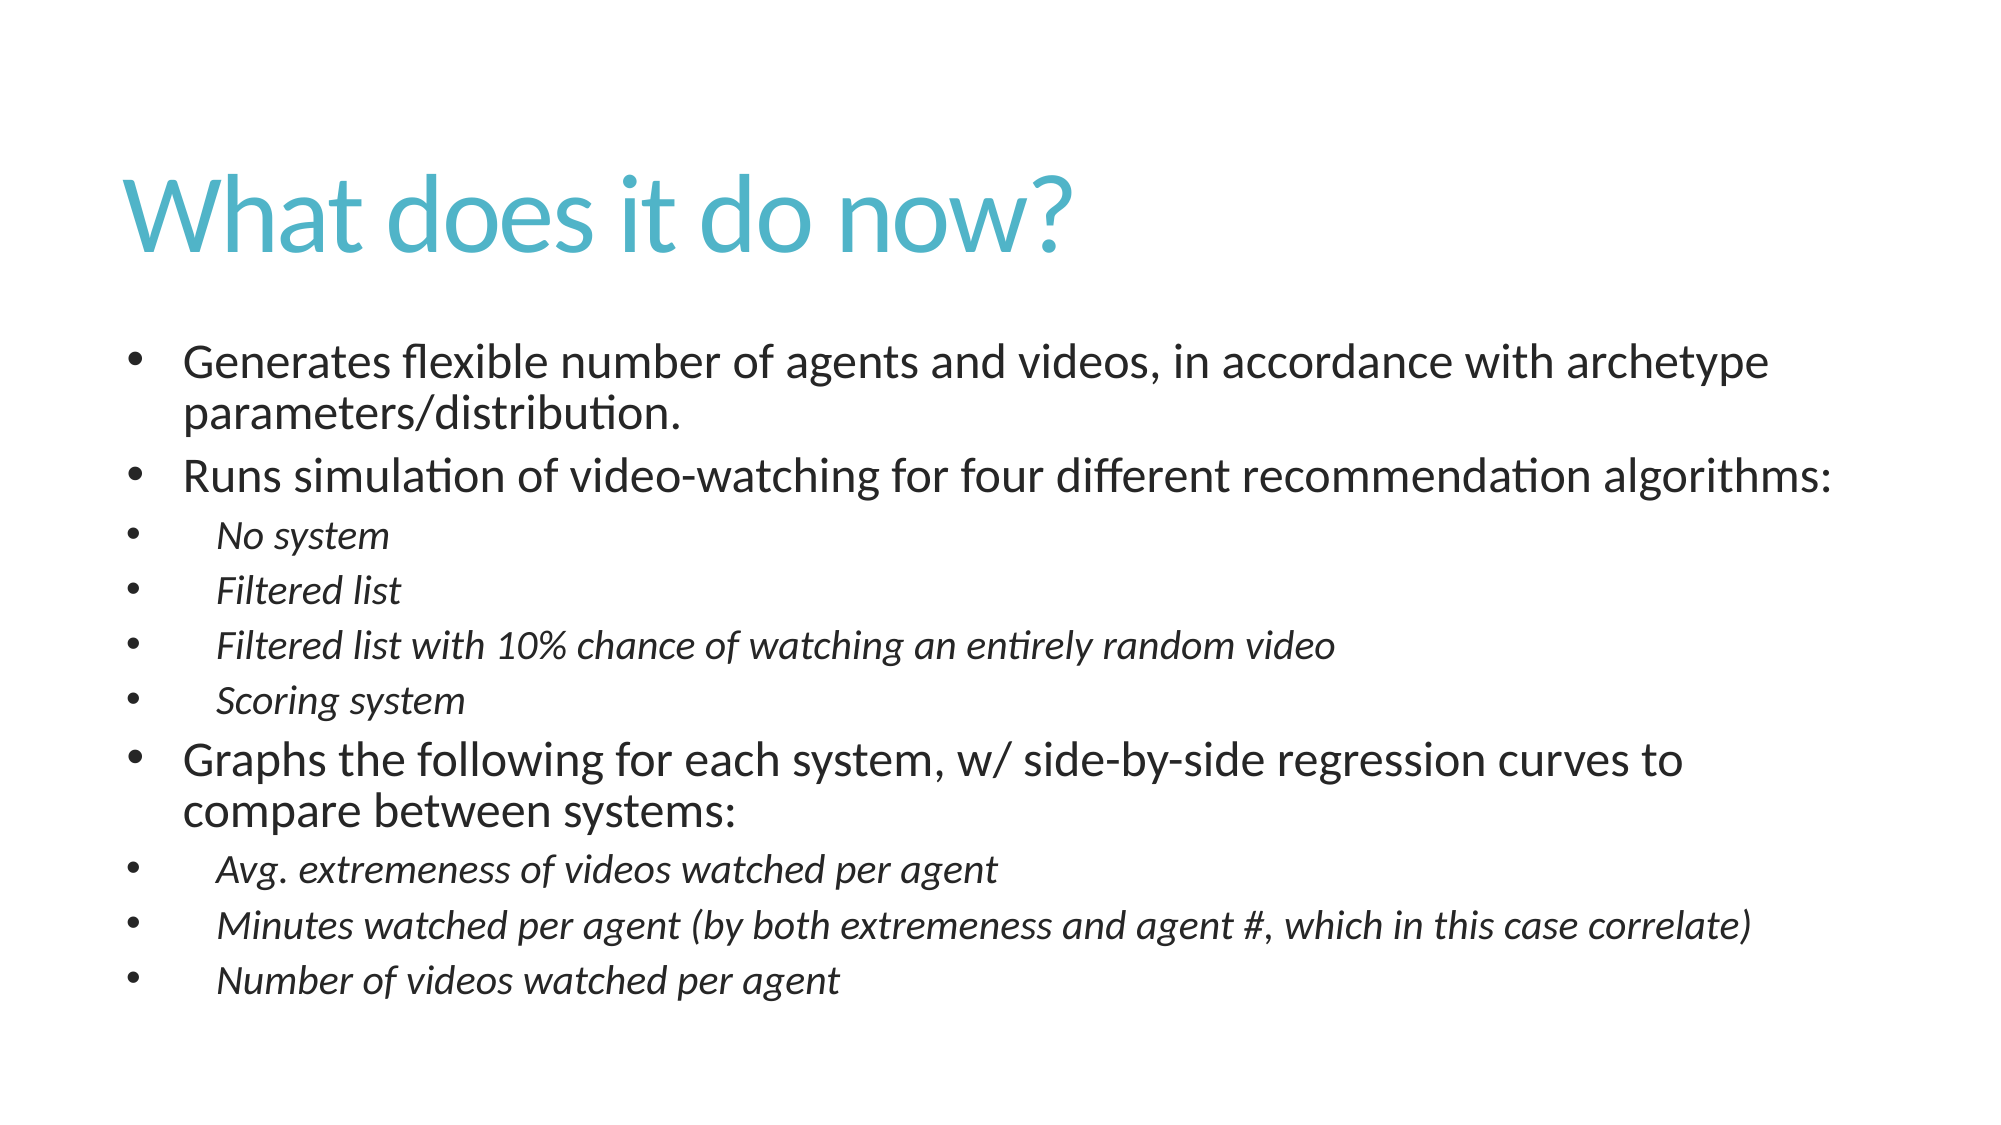

# What does it do now?
Generates flexible number of agents and videos, in accordance with archetype parameters/distribution.
Runs simulation of video-watching for four different recommendation algorithms:
No system
Filtered list
Filtered list with 10% chance of watching an entirely random video
Scoring system
Graphs the following for each system, w/ side-by-side regression curves to compare between systems:
Avg. extremeness of videos watched per agent
Minutes watched per agent (by both extremeness and agent #, which in this case correlate)
Number of videos watched per agent